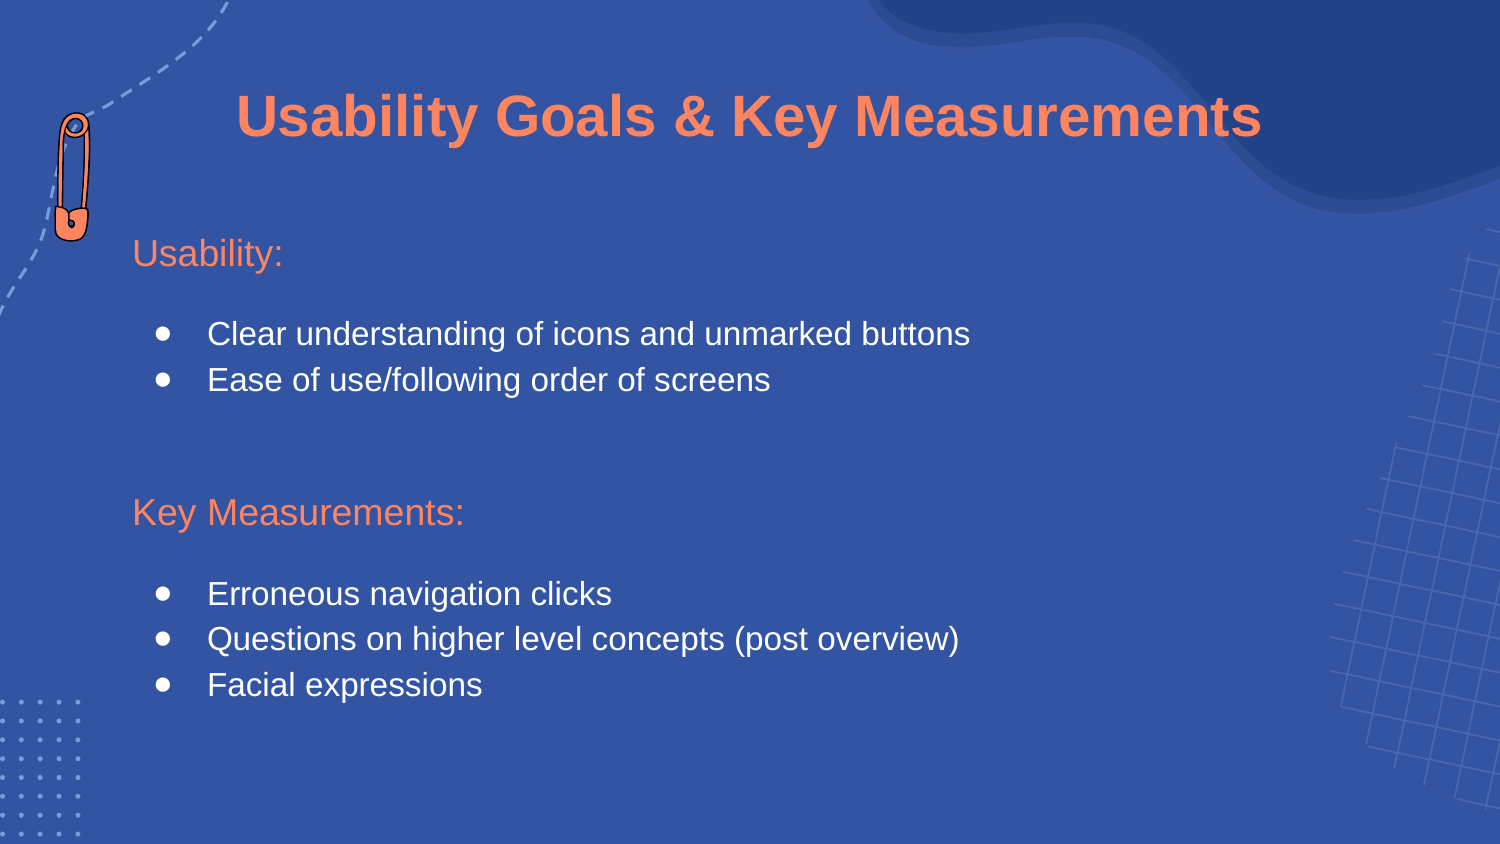

# Usability Goals & Key Measurements

Usability:

Clear understanding of icons and unmarked buttons
Ease of use/following order of screens

Key Measurements:

Erroneous navigation clicks
Questions on higher level concepts (post overview)
Facial expressions